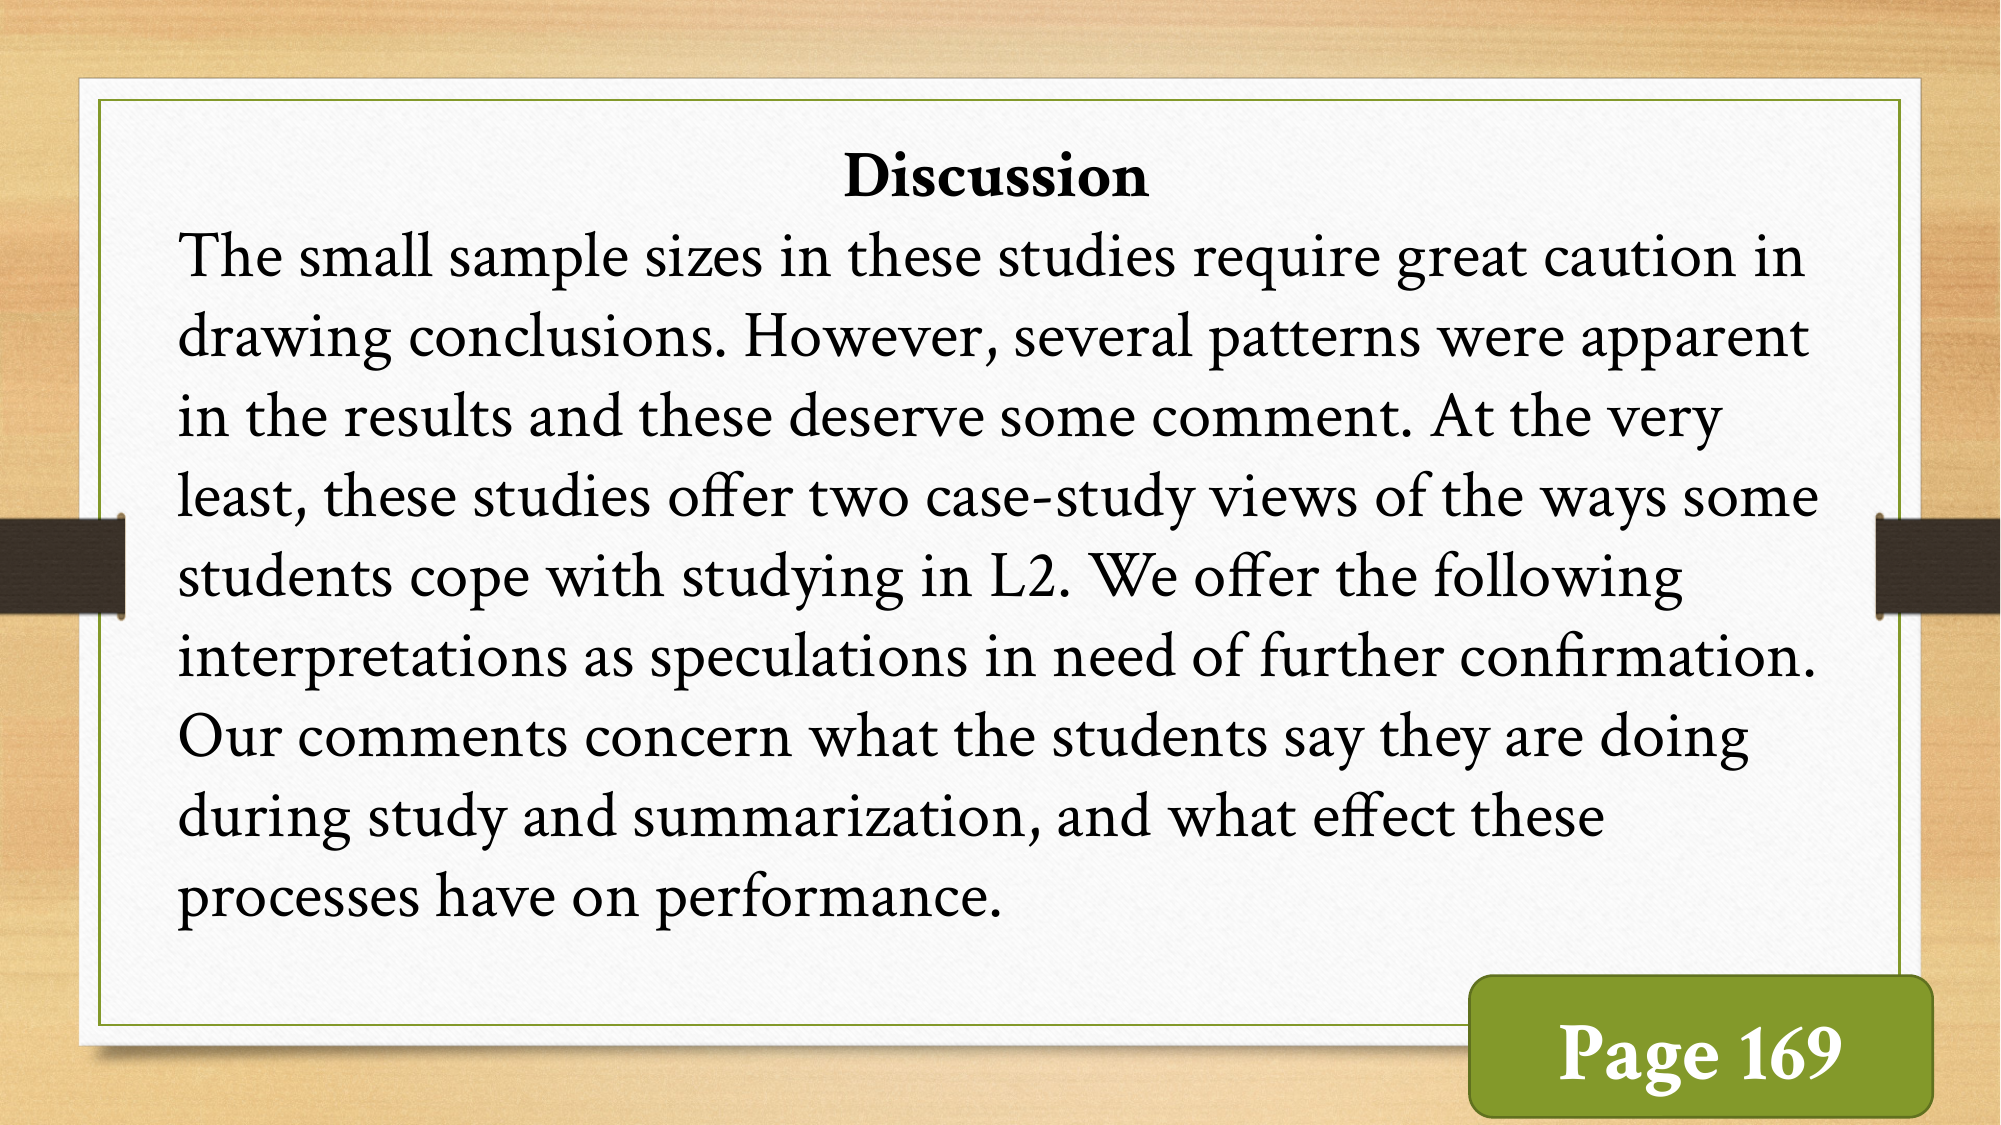

Discussion
The small sample sizes in these studies require great caution in drawing conclusions. However, several patterns were apparent in the results and these deserve some comment. At the very least, these studies offer two case-study views of the ways some students cope with studying in L2. We offer the following interpretations as speculations in need of further confirmation. Our comments concern what the students say they are doing during study and summarization, and what effect these processes have on performance.
Page 169